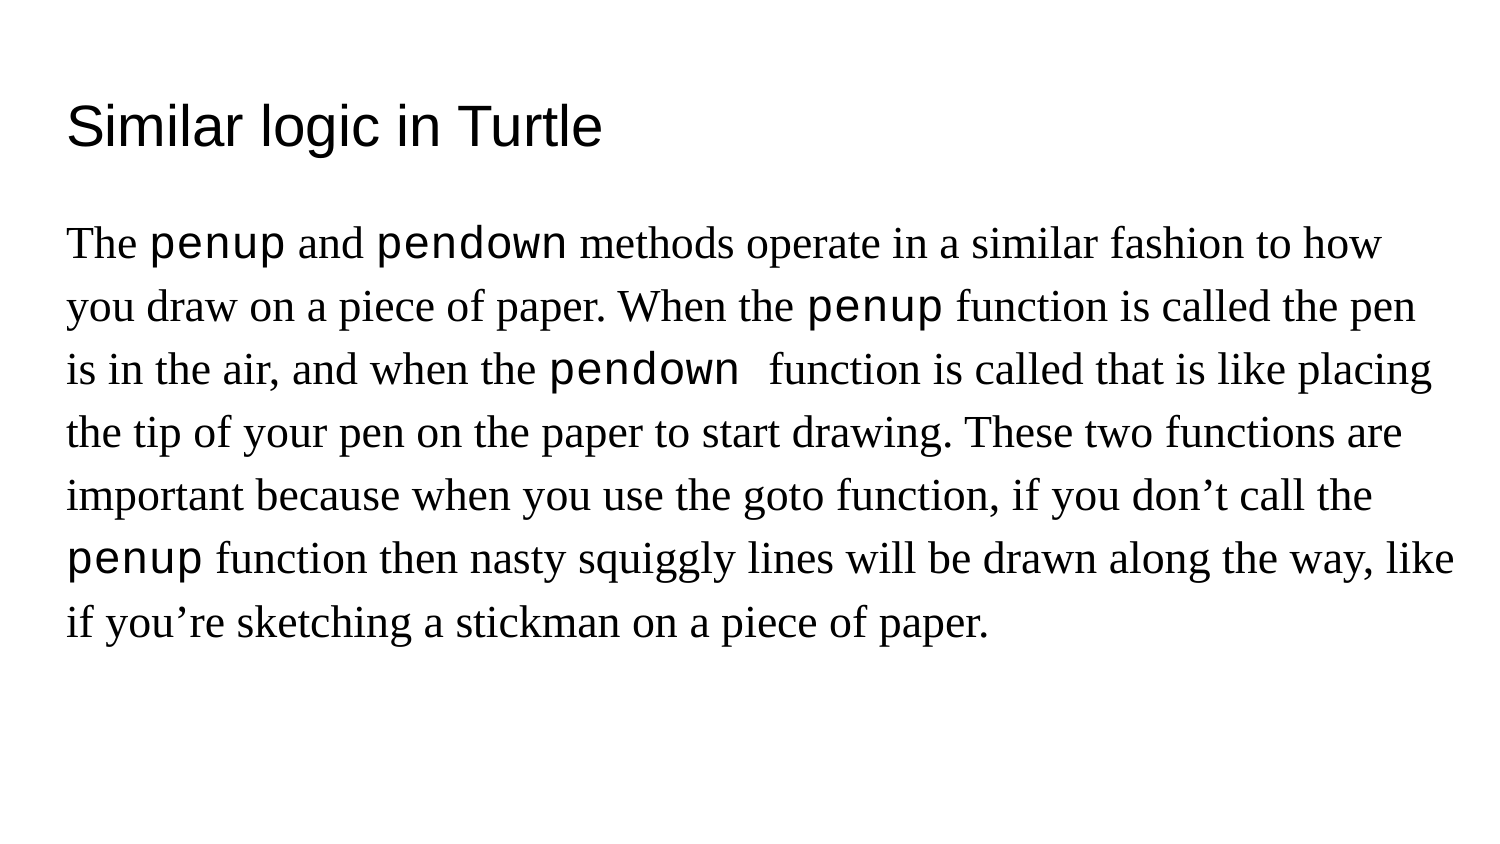

# Similar logic in Turtle
The penup and pendown methods operate in a similar fashion to how you draw on a piece of paper. When the penup function is called the pen is in the air, and when the pendown function is called that is like placing the tip of your pen on the paper to start drawing. These two functions are important because when you use the goto function, if you don’t call the penup function then nasty squiggly lines will be drawn along the way, like if you’re sketching a stickman on a piece of paper.